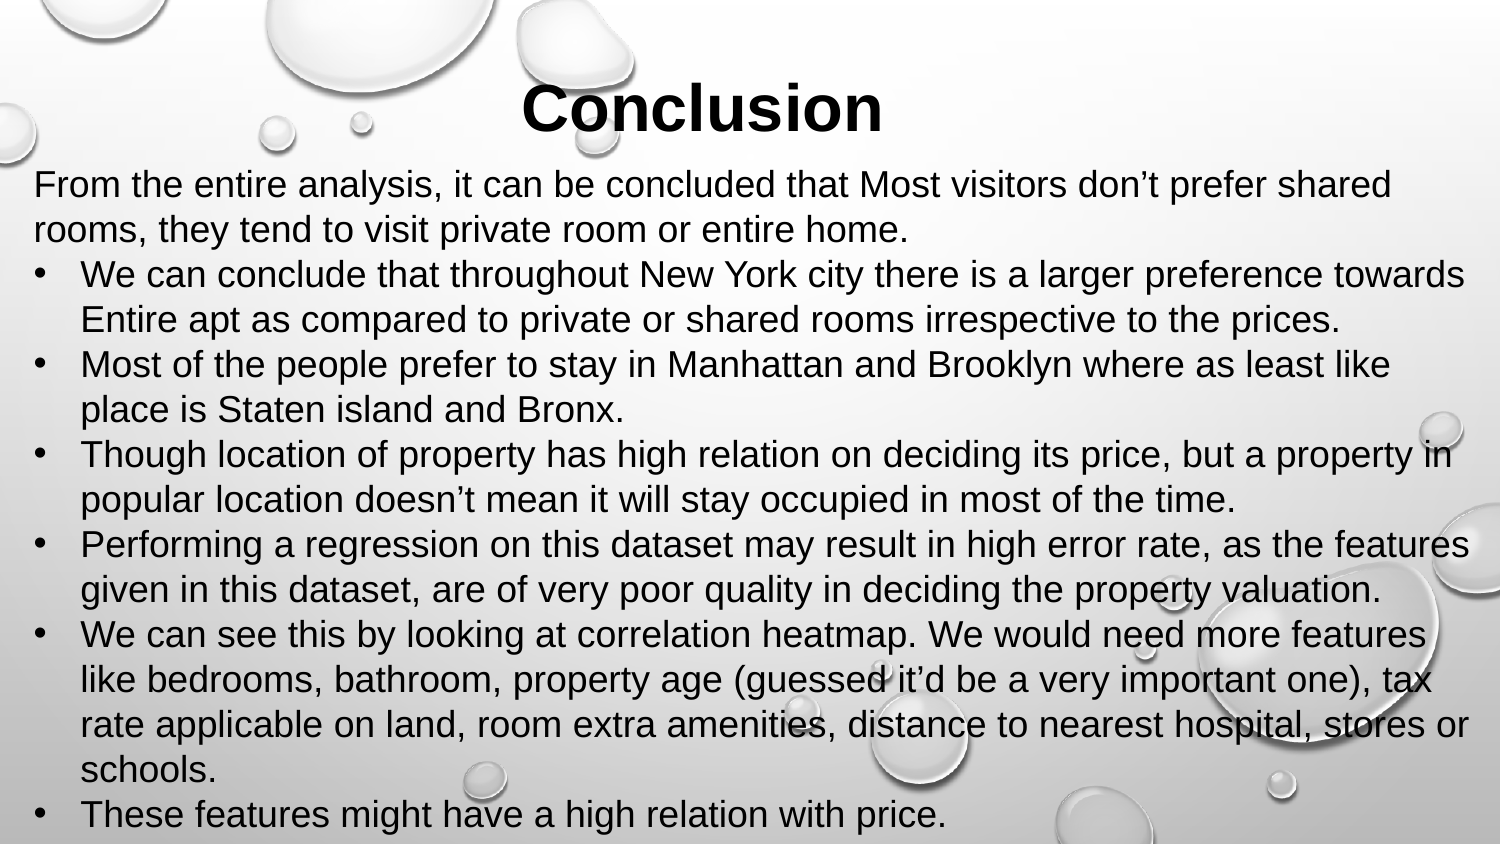

Conclusion
From the entire analysis, it can be concluded that Most visitors don’t prefer shared rooms, they tend to visit private room or entire home.
We can conclude that throughout New York city there is a larger preference towards Entire apt as compared to private or shared rooms irrespective to the prices.
Most of the people prefer to stay in Manhattan and Brooklyn where as least like place is Staten island and Bronx.
Though location of property has high relation on deciding its price, but a property in popular location doesn’t mean it will stay occupied in most of the time.
Performing a regression on this dataset may result in high error rate, as the features given in this dataset, are of very poor quality in deciding the property valuation.
We can see this by looking at correlation heatmap. We would need more features like bedrooms, bathroom, property age (guessed it’d be a very important one), tax rate applicable on land, room extra amenities, distance to nearest hospital, stores or schools.
These features might have a high relation with price.